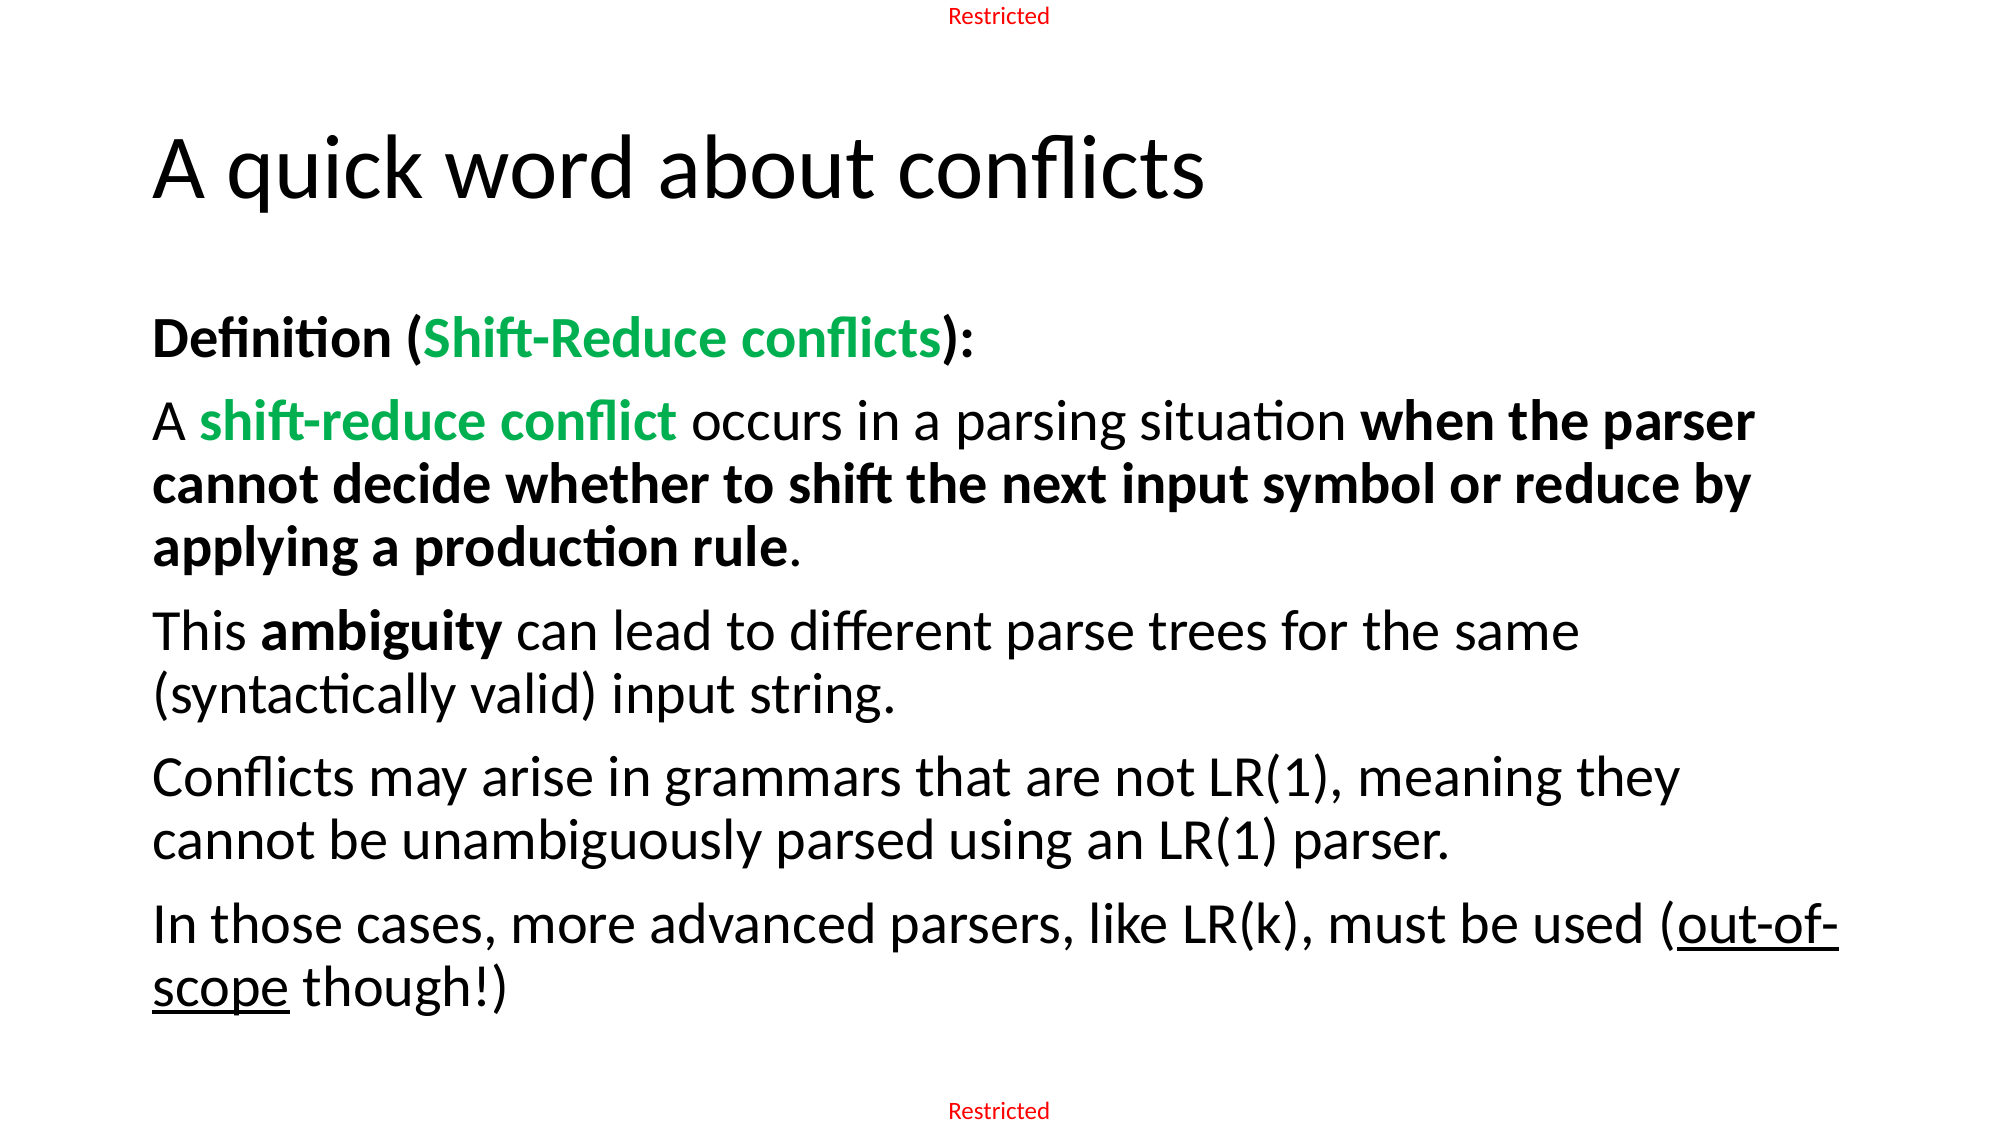

# A quick word about conflicts
Definition (Shift-Reduce conflicts):
A shift-reduce conflict occurs in a parsing situation when the parser cannot decide whether to shift the next input symbol or reduce by applying a production rule.
This ambiguity can lead to different parse trees for the same (syntactically valid) input string.
Conflicts may arise in grammars that are not LR(1), meaning they cannot be unambiguously parsed using an LR(1) parser.
In those cases, more advanced parsers, like LR(k), must be used (out-of-scope though!)